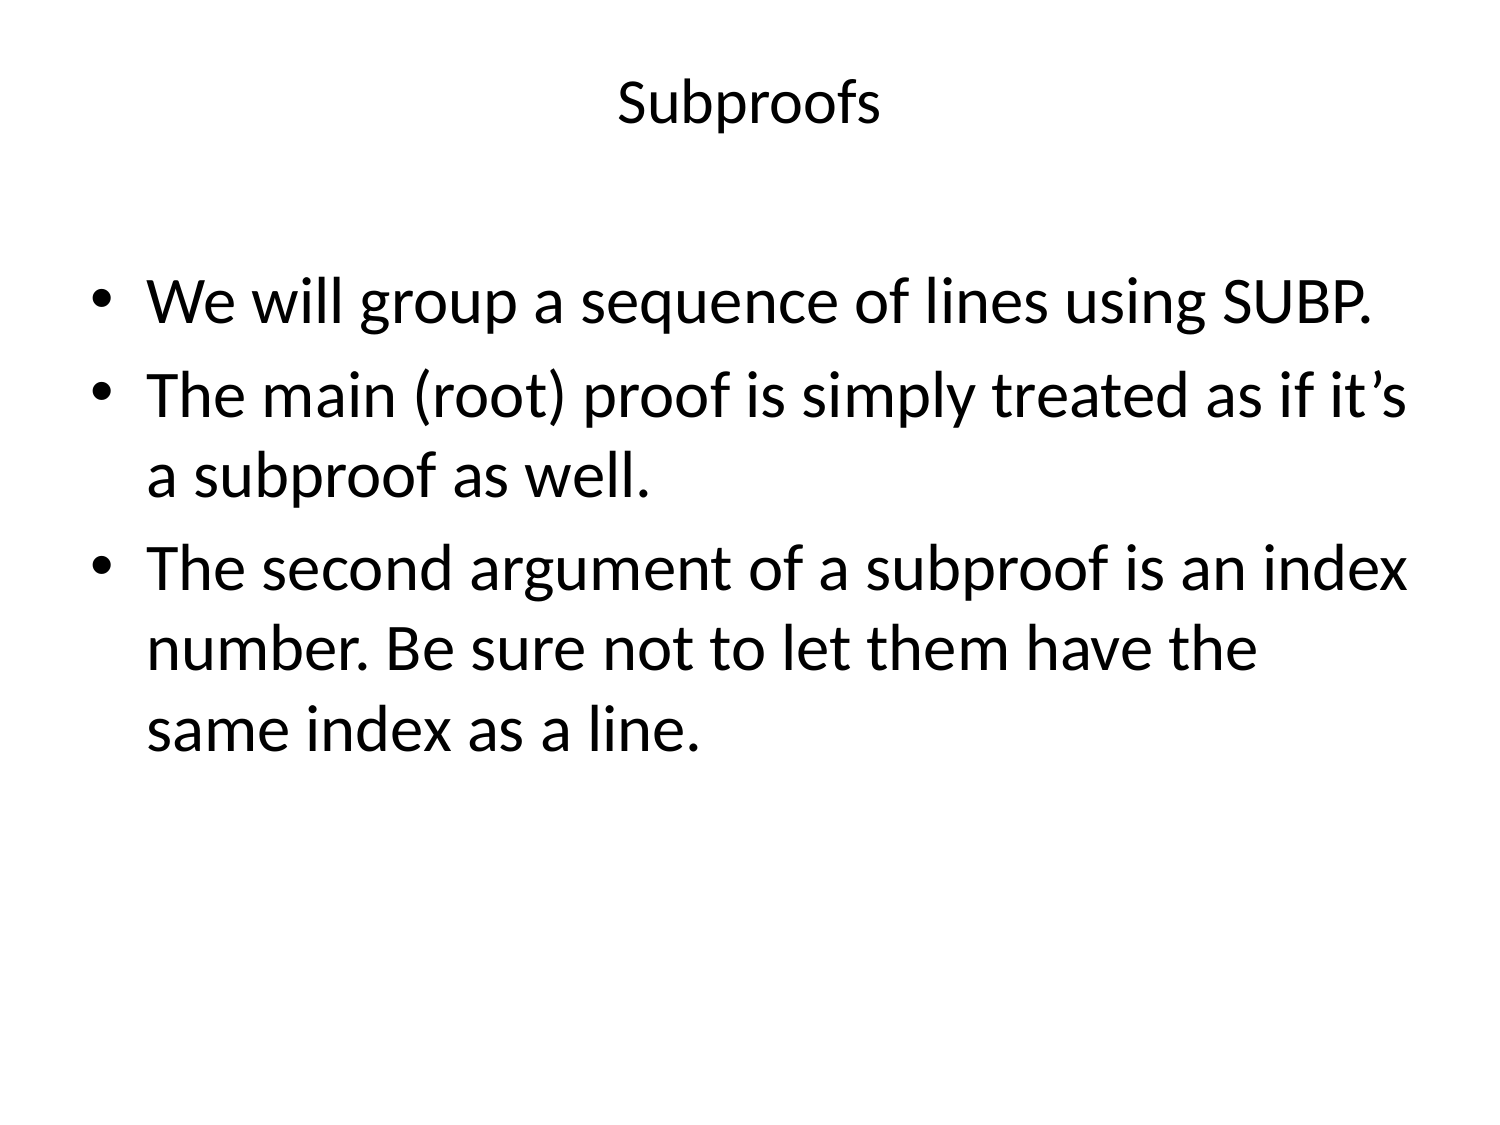

# Subproofs
We will group a sequence of lines using SUBP.
The main (root) proof is simply treated as if it’s a subproof as well.
The second argument of a subproof is an index number. Be sure not to let them have the same index as a line.